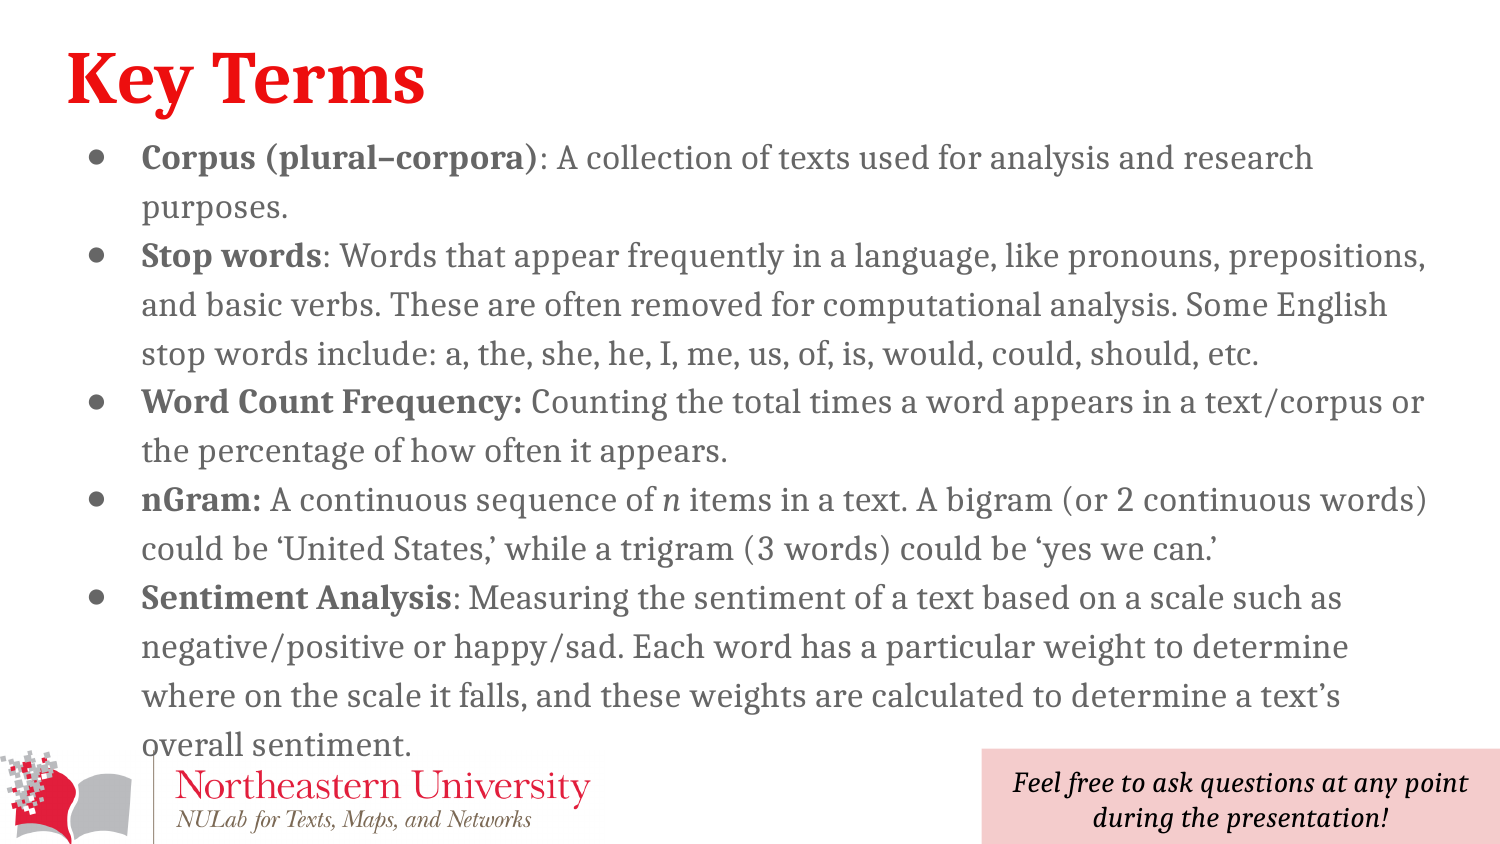

# Key Terms
Corpus (plural–corpora): A collection of texts used for analysis and research purposes.
Stop words: Words that appear frequently in a language, like pronouns, prepositions, and basic verbs. These are often removed for computational analysis. Some English stop words include: a, the, she, he, I, me, us, of, is, would, could, should, etc.
Word Count Frequency: Counting the total times a word appears in a text/corpus or the percentage of how often it appears.
nGram: A continuous sequence of n items in a text. A bigram (or 2 continuous words) could be ‘United States,’ while a trigram (3 words) could be ‘yes we can.’
Sentiment Analysis: Measuring the sentiment of a text based on a scale such as negative/positive or happy/sad. Each word has a particular weight to determine where on the scale it falls, and these weights are calculated to determine a text’s overall sentiment.